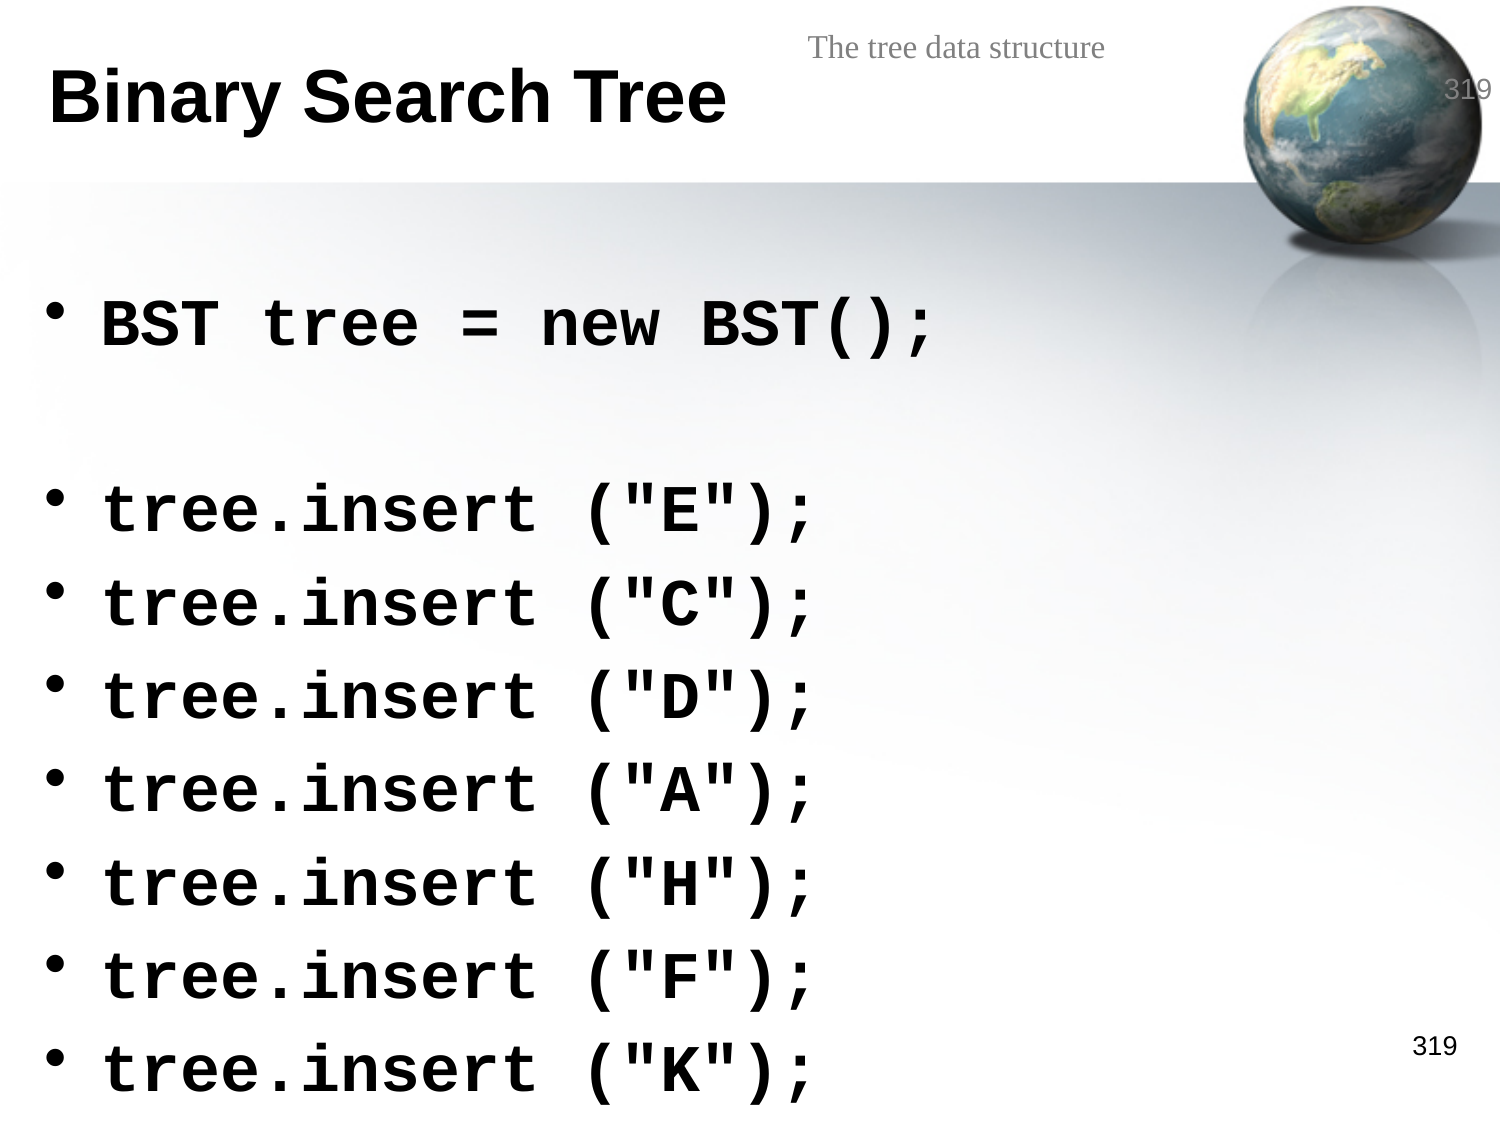

# Binary Search Tree
BST tree = new BST();

tree.insert ("E");
tree.insert ("C");
tree.insert ("D");
tree.insert ("A");
tree.insert ("H");
tree.insert ("F");
tree.insert ("K");

319